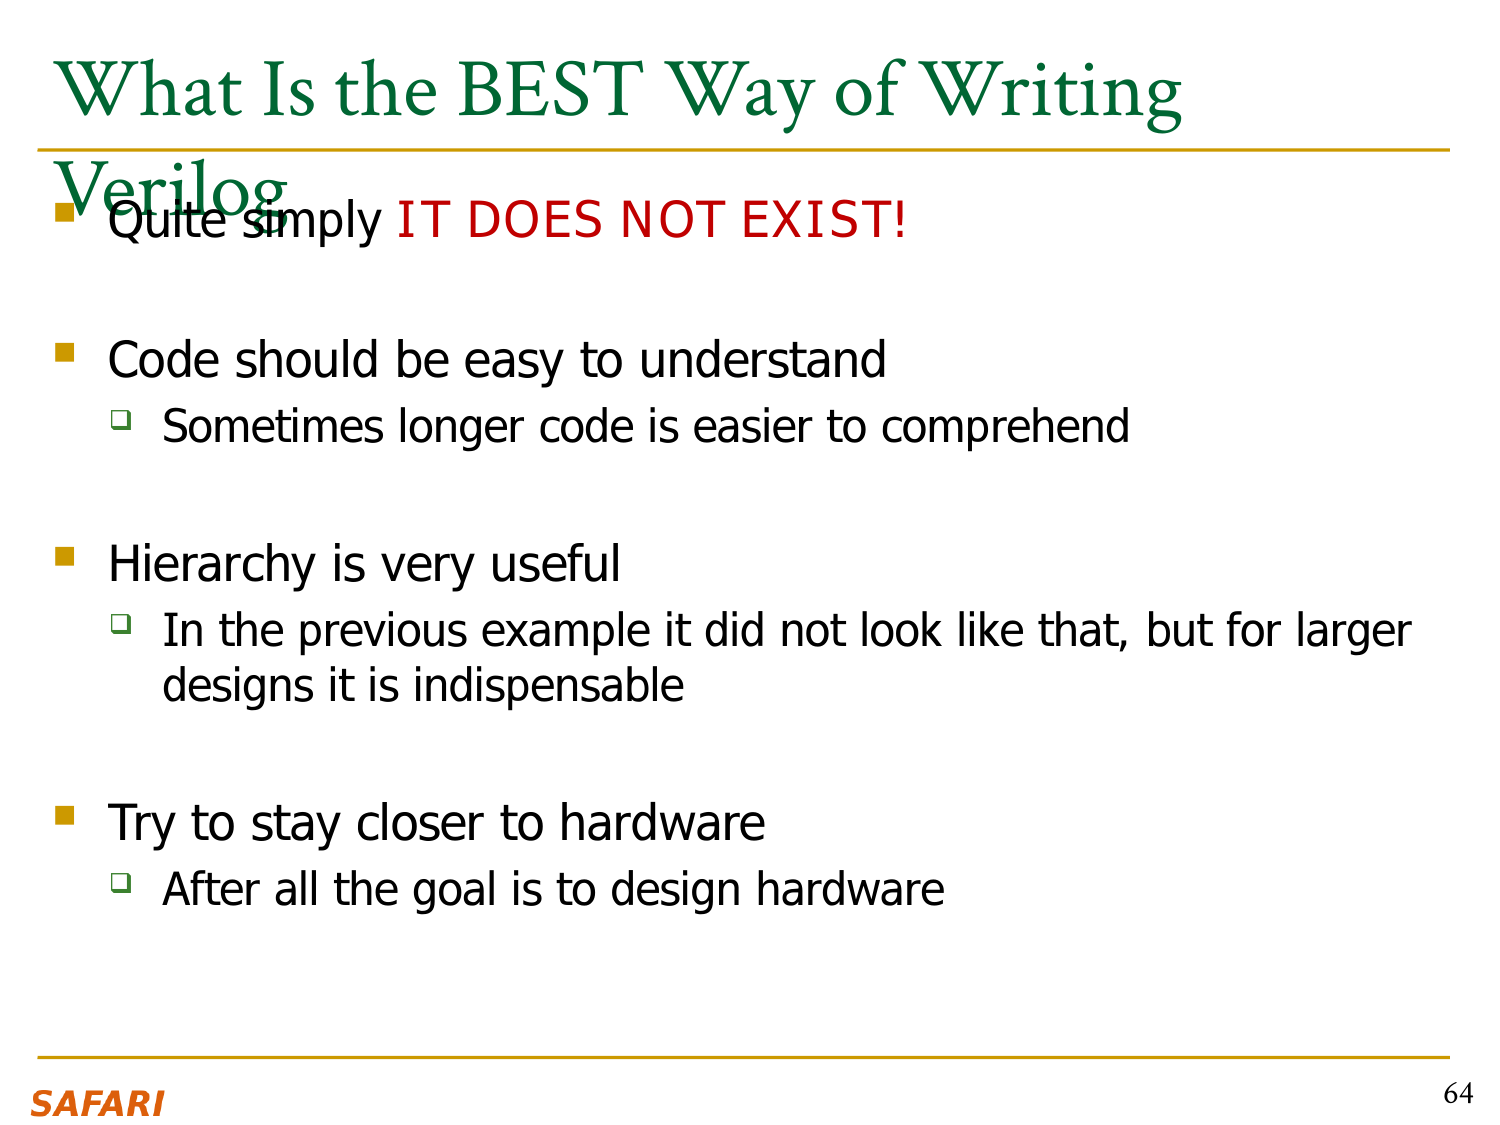

# What Is the BEST Way of Writing Verilog
Quite simply IT DOES NOT EXIST!

Code should be easy to understand
Sometimes longer code is easier to comprehend

Hierarchy is very useful
In the previous example it did not look like that, but for larger designs it is indispensable

Try to stay closer to hardware
After all the goal is to design hardware

64